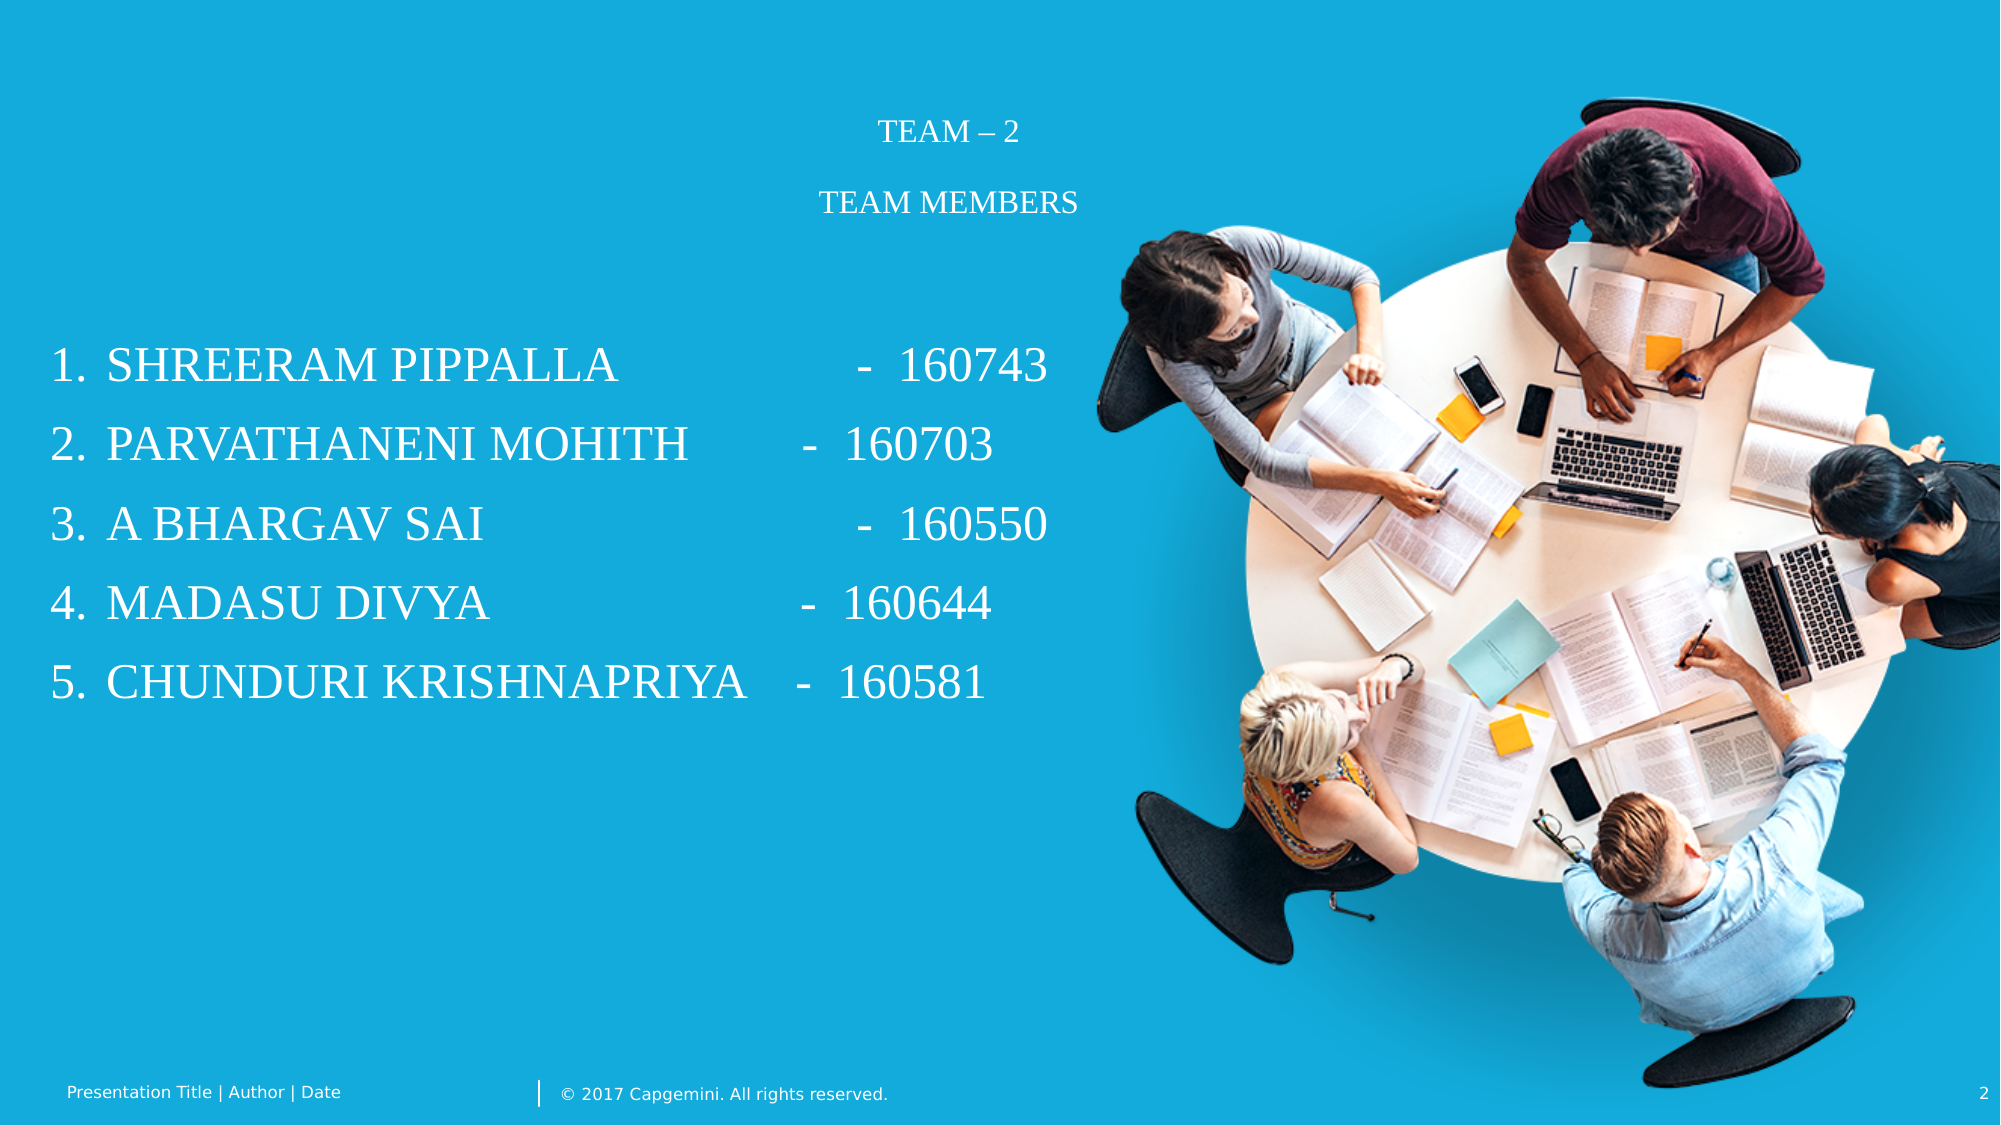

# TEAM – 2 TEAM MEMBERS
SHREERAM PIPPALLA	            -  160743
PARVATHANENI MOHITH         -  160703
A BHARGAV SAI 	                        -  160550
MADASU DIVYA                         -  160644
CHUNDURI KRISHNAPRIYA    -  160581